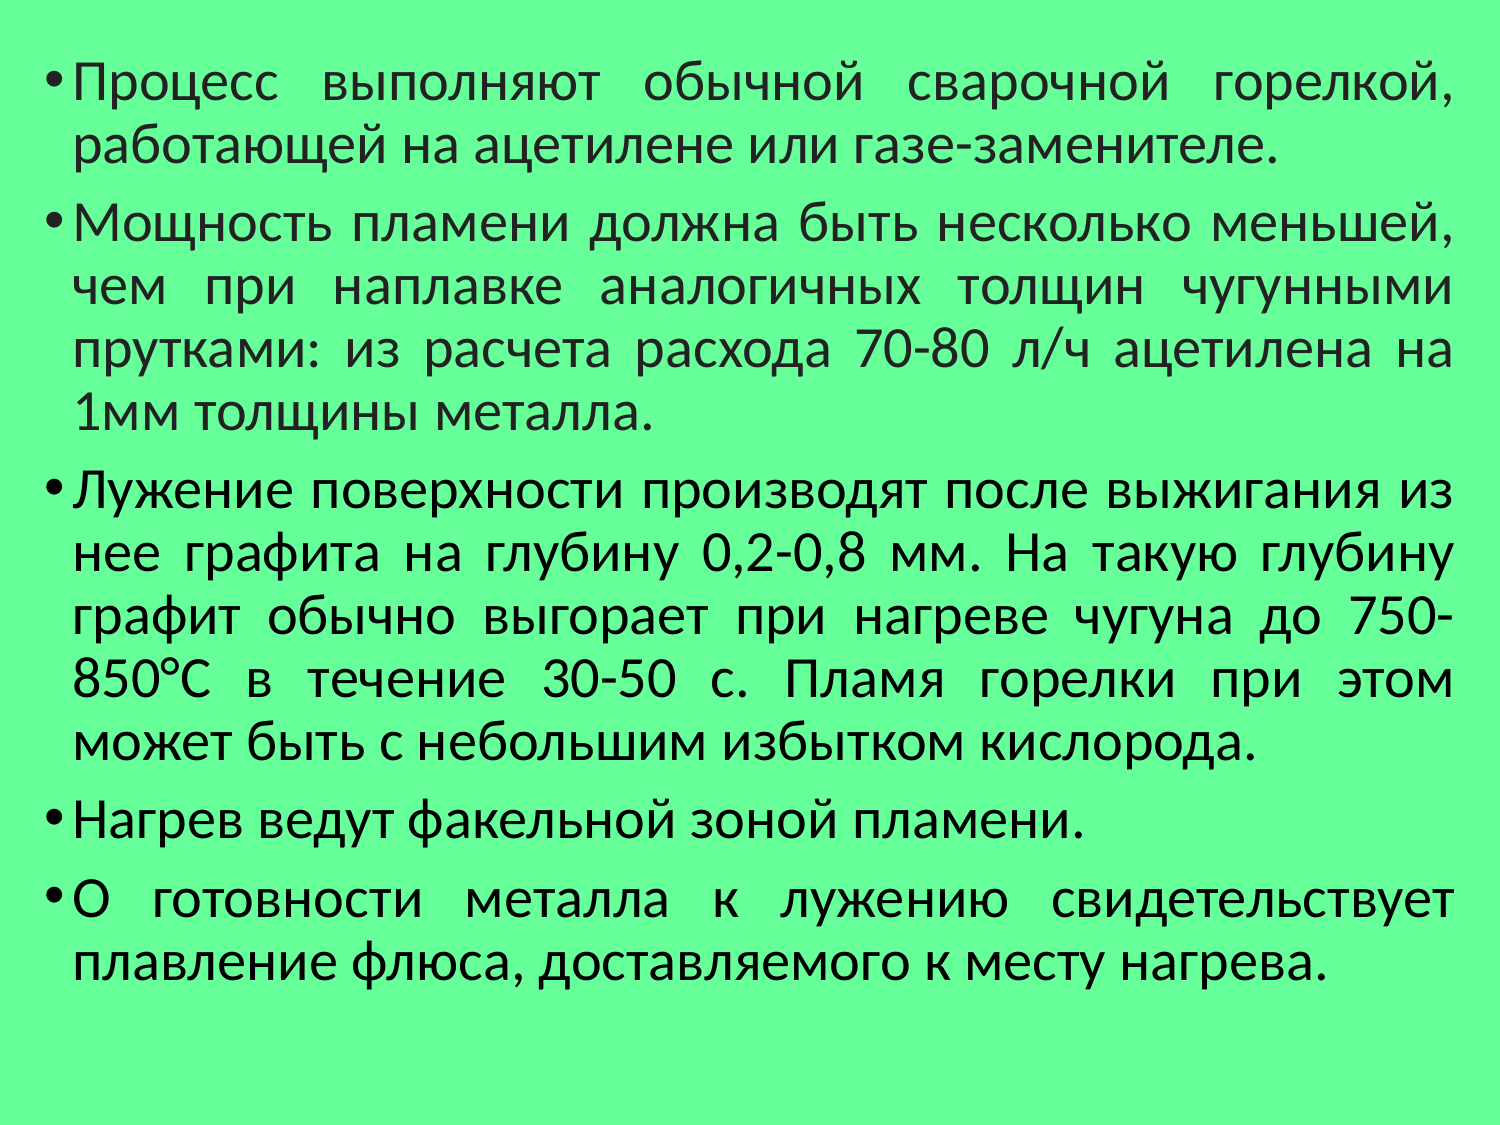

Процесс выполняют обычной сварочной горелкой, работающей на ацетилене или газе-заменителе.
Мощность пламени должна быть несколько меньшей, чем при наплавке аналогичных толщин чугунными прутками: из расчета расхода 70-80 л/ч ацетилена на 1мм толщины металла.
Лужение поверхности производят после выжигания из нее графита на глубину 0,2-0,8 мм. На такую глубину графит обычно выгорает при нагреве чугуна до 750-850°С в течение 30-50 с. Пламя горелки при этом может быть с небольшим избытком кислорода.
Нагрев ведут факельной зоной пламени.
О готовности металла к лужению свидетельствует плавление флюса, доставляемого к месту нагрева.